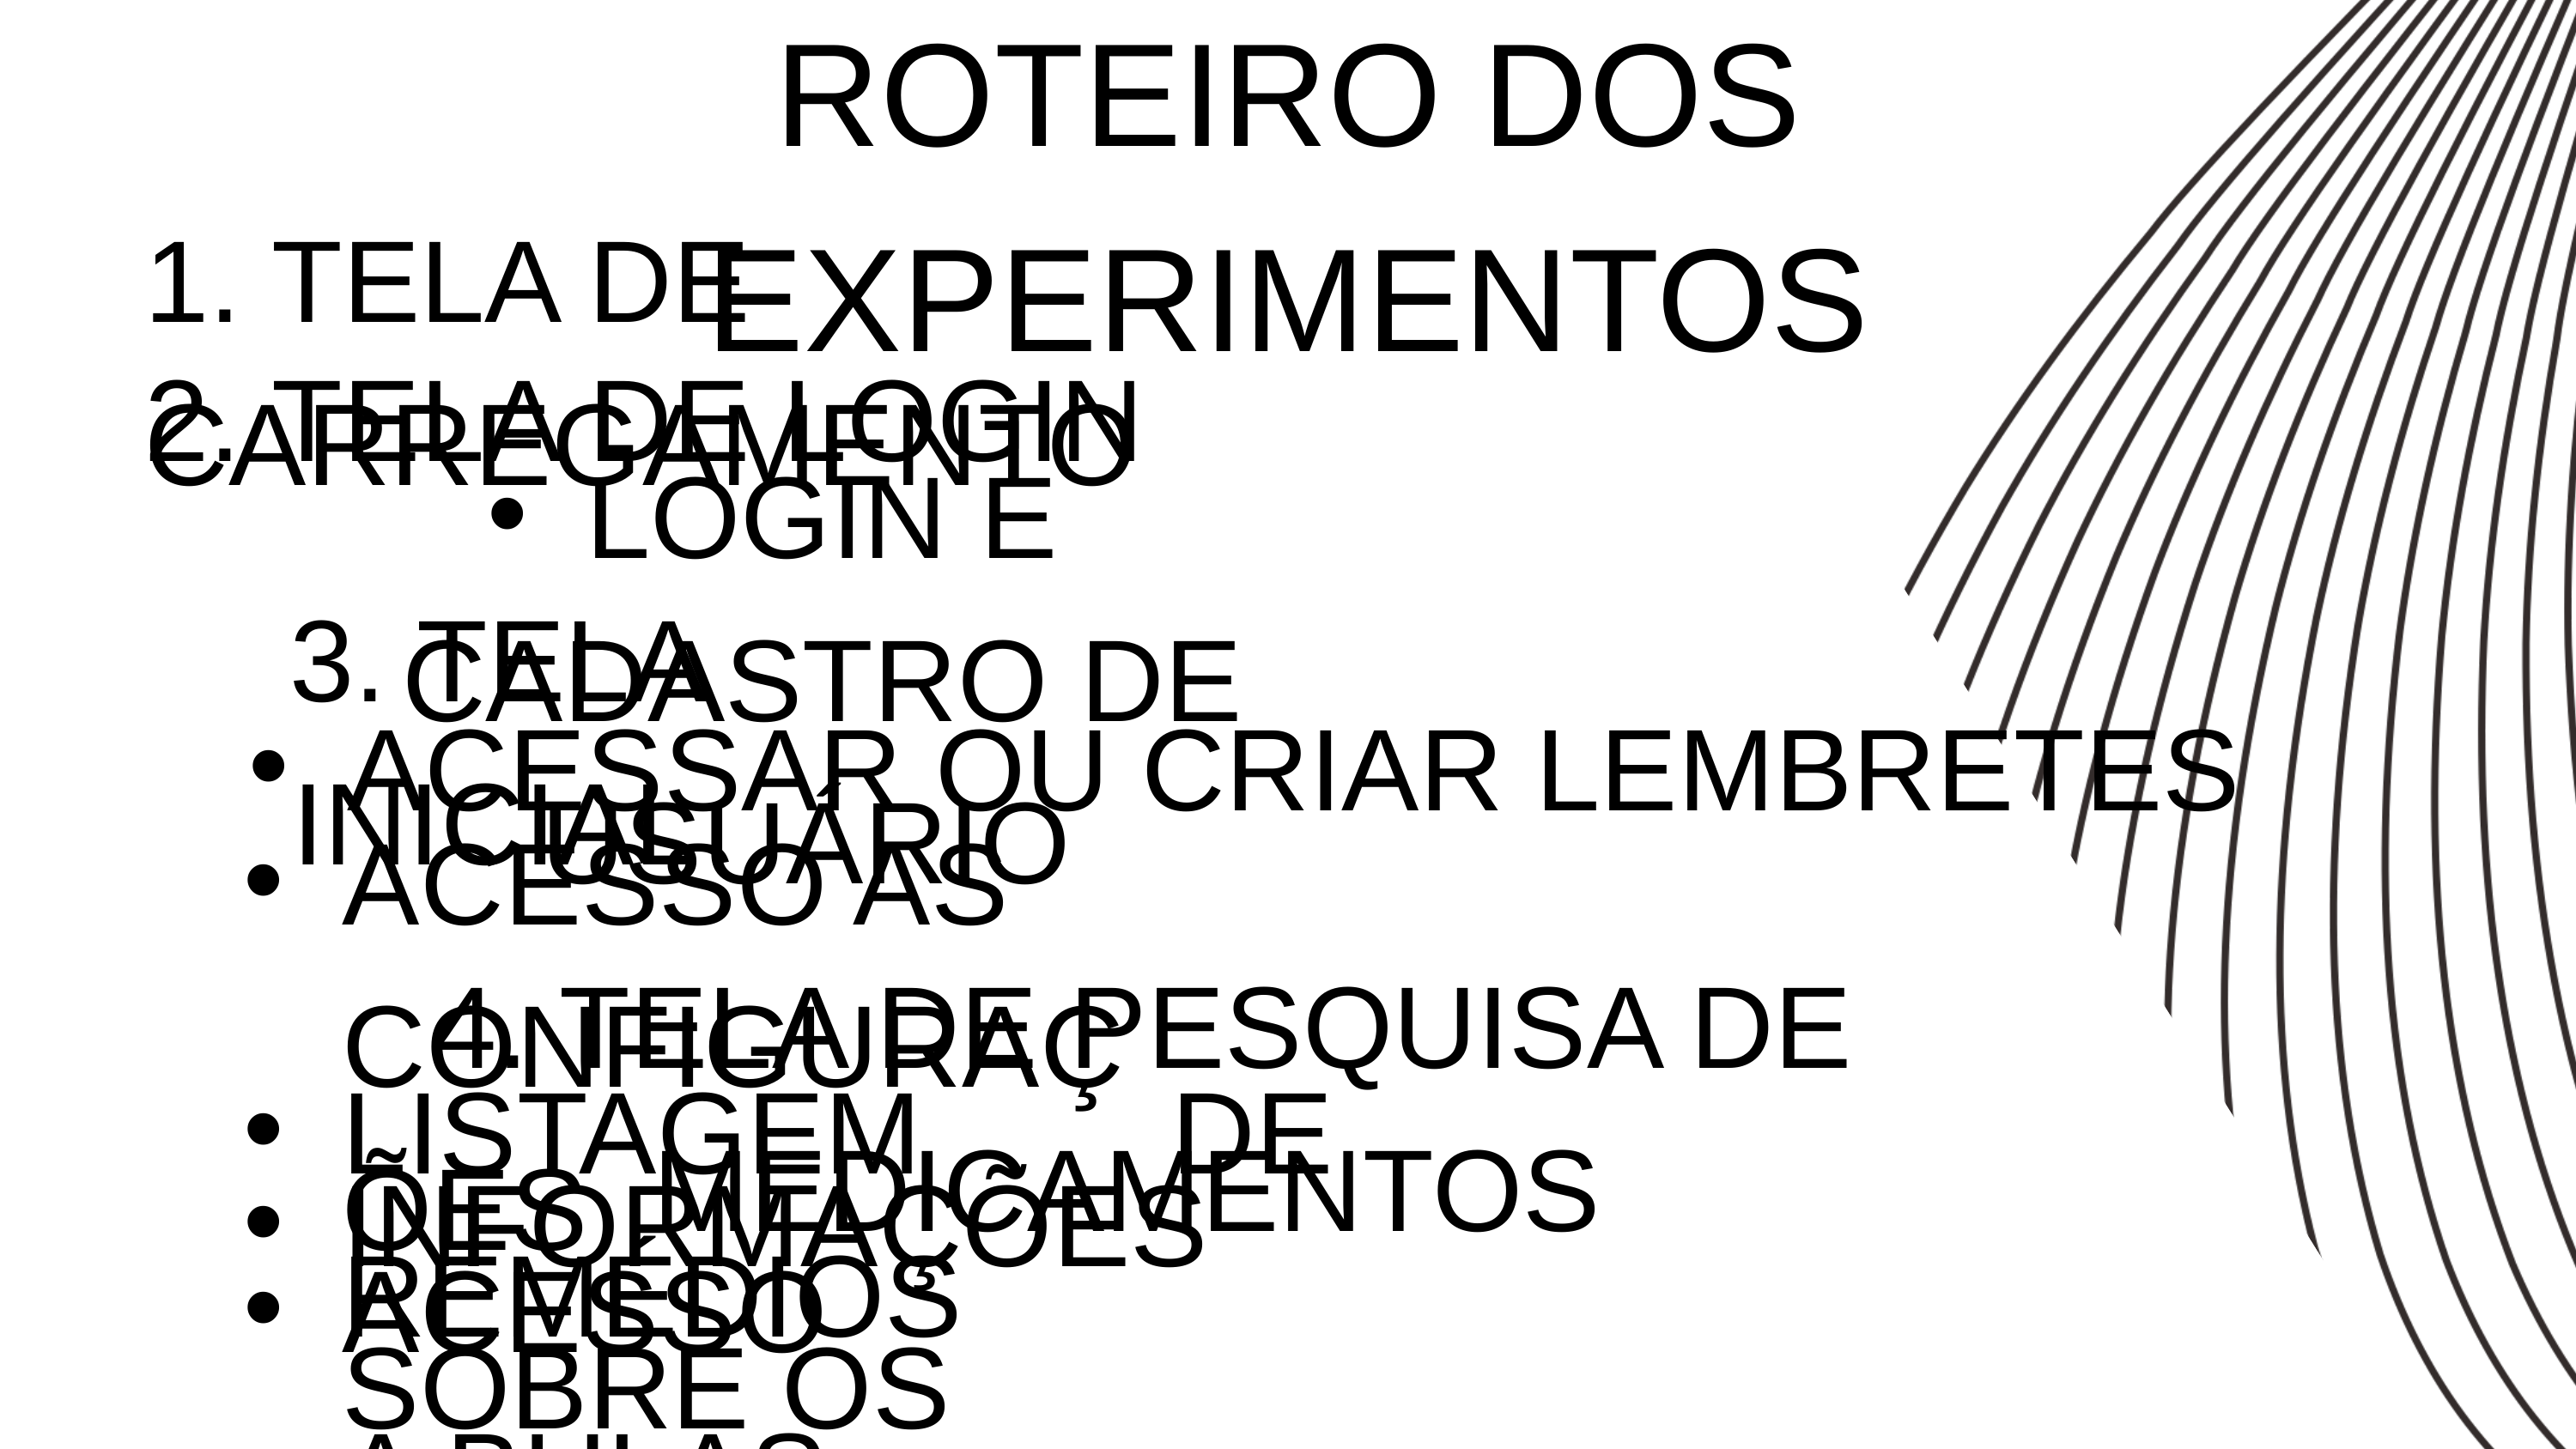

ROTEIRO DOS EXPERIMENTOS
1. TELA DE CARREGAMENTO
2. TELA DE LOGIN
LOGIN E CADASTRO DE USUÁRIO
3. TELA INICIAL
ACESSAR OU CRIAR LEMBRETES
ACESSO AS CONFIGURAÇÕES
4. TELA DE PESQUISA DE MEDICAMENTOS
LISTAGEM DE REMÉDIOS
INFORMAÇÕES SOBRE OS MEDICAMENTOS
ACESSO A BULAS